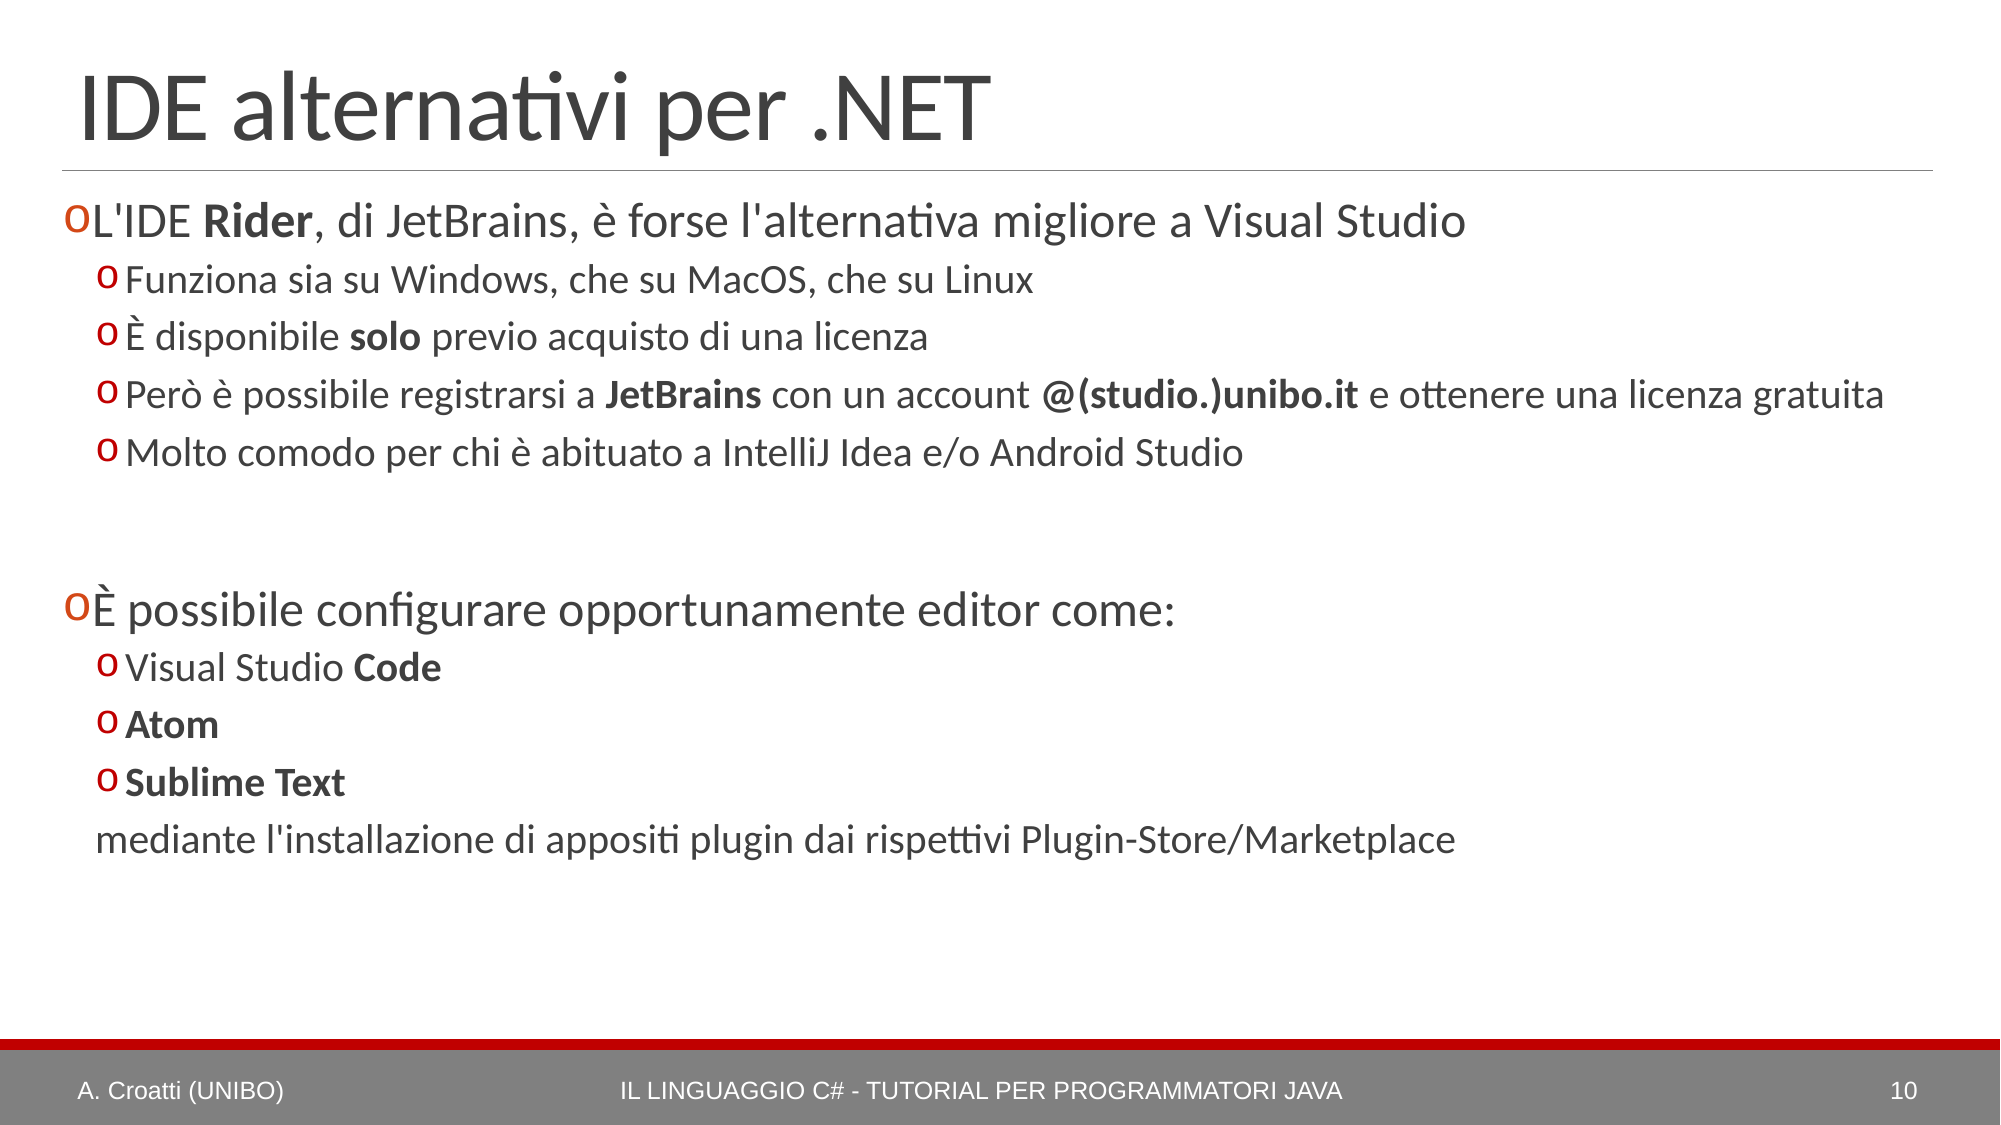

# IDE alternativi per .NET
L'IDE Rider, di JetBrains, è forse l'alternativa migliore a Visual Studio
Funziona sia su Windows, che su MacOS, che su Linux
È disponibile solo previo acquisto di una licenza
Però è possibile registrarsi a JetBrains con un account @(studio.)unibo.it e ottenere una licenza gratuita
Molto comodo per chi è abituato a IntelliJ Idea e/o Android Studio

È possibile configurare opportunamente editor come:
Visual Studio Code
Atom
Sublime Text
mediante l'installazione di appositi plugin dai rispettivi Plugin-Store/Marketplace
A. Croatti (UNIBO)
Il Linguaggio C# - Tutorial per Programmatori Java
10